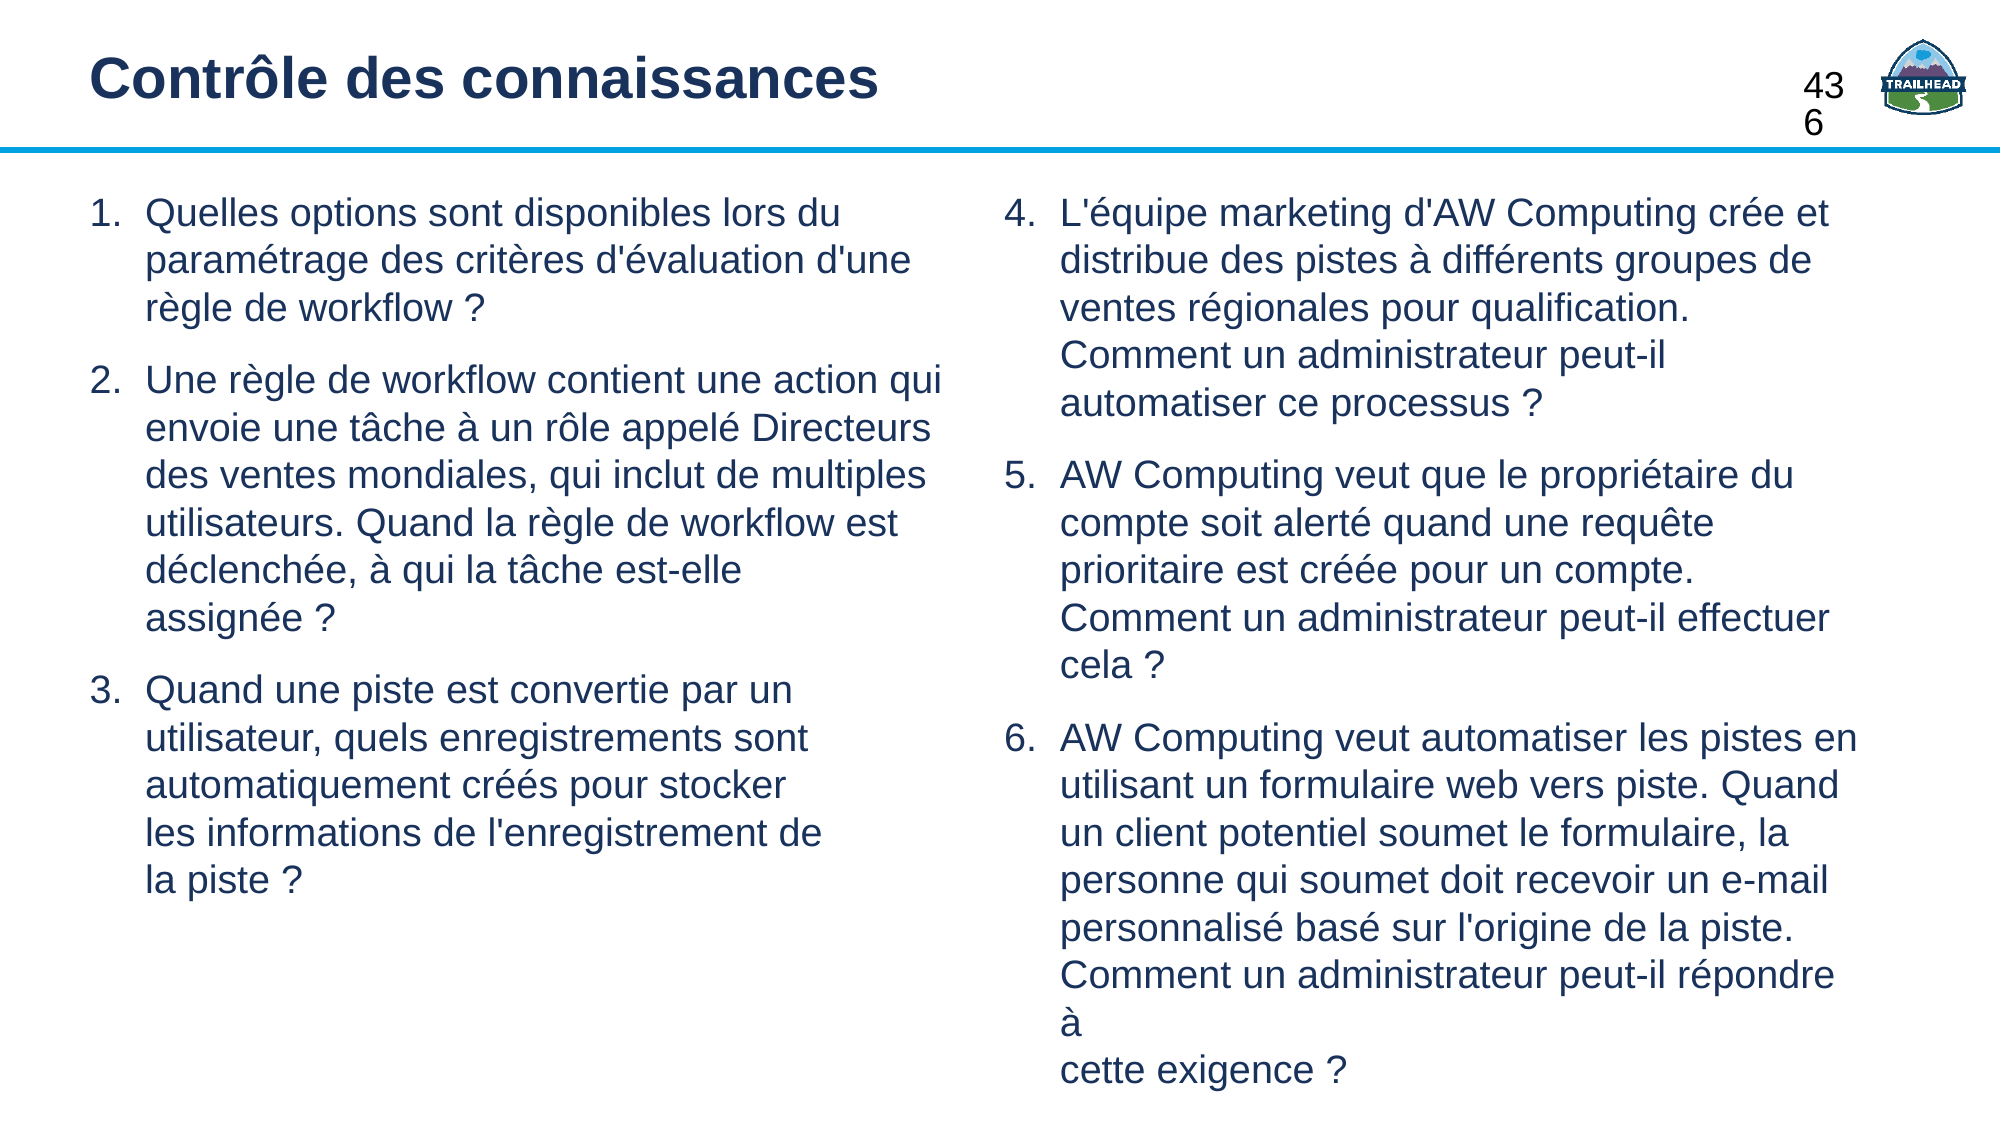

Contrôle des connaissances
436
Quelles options sont disponibles lors du paramétrage des critères d'évaluation d'une règle de workflow ?
Une règle de workflow contient une action qui envoie une tâche à un rôle appelé Directeurs des ventes mondiales, qui inclut de multiples utilisateurs. Quand la règle de workflow est déclenchée, à qui la tâche est-elle assignée ?
Quand une piste est convertie par un utilisateur, quels enregistrements sont automatiquement créés pour stocker
les informations de l'enregistrement de
la piste ?

L'équipe marketing d'AW Computing crée et distribue des pistes à différents groupes de ventes régionales pour qualification. Comment un administrateur peut-il automatiser ce processus ?
AW Computing veut que le propriétaire du compte soit alerté quand une requête prioritaire est créée pour un compte. Comment un administrateur peut-il effectuer cela ?
AW Computing veut automatiser les pistes en utilisant un formulaire web vers piste. Quand un client potentiel soumet le formulaire, la personne qui soumet doit recevoir un e-mail personnalisé basé sur l'origine de la piste. Comment un administrateur peut-il répondre à
cette exigence ?